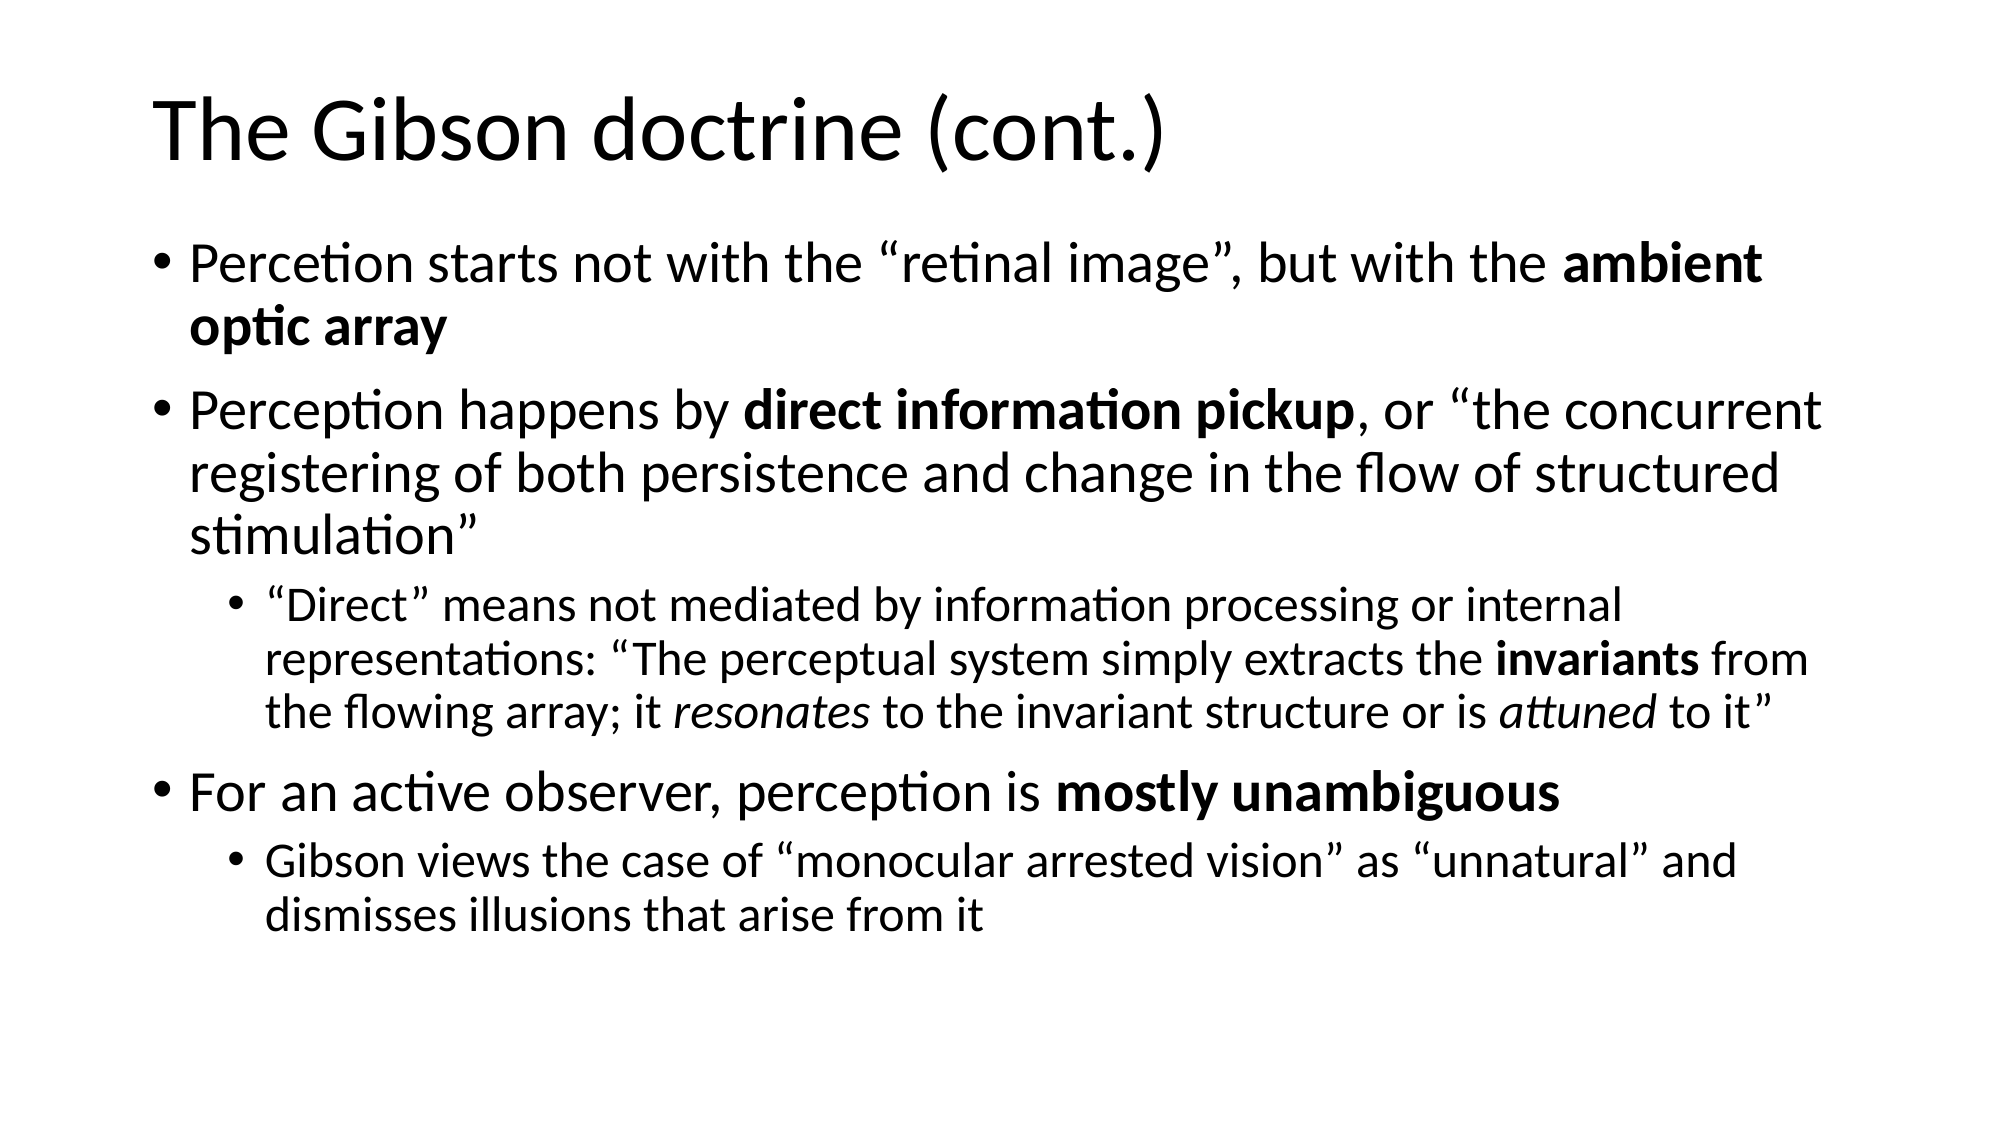

# The Gibson doctrine (cont.)
Percetion starts not with the “retinal image”, but with the ambient optic array
Perception happens by direct information pickup, or “the concurrent registering of both persistence and change in the flow of structured stimulation”
“Direct” means not mediated by information processing or internal representations: “The perceptual system simply extracts the invariants from the flowing array; it resonates to the invariant structure or is attuned to it”
For an active observer, perception is mostly unambiguous
Gibson views the case of “monocular arrested vision” as “unnatural” and dismisses illusions that arise from it